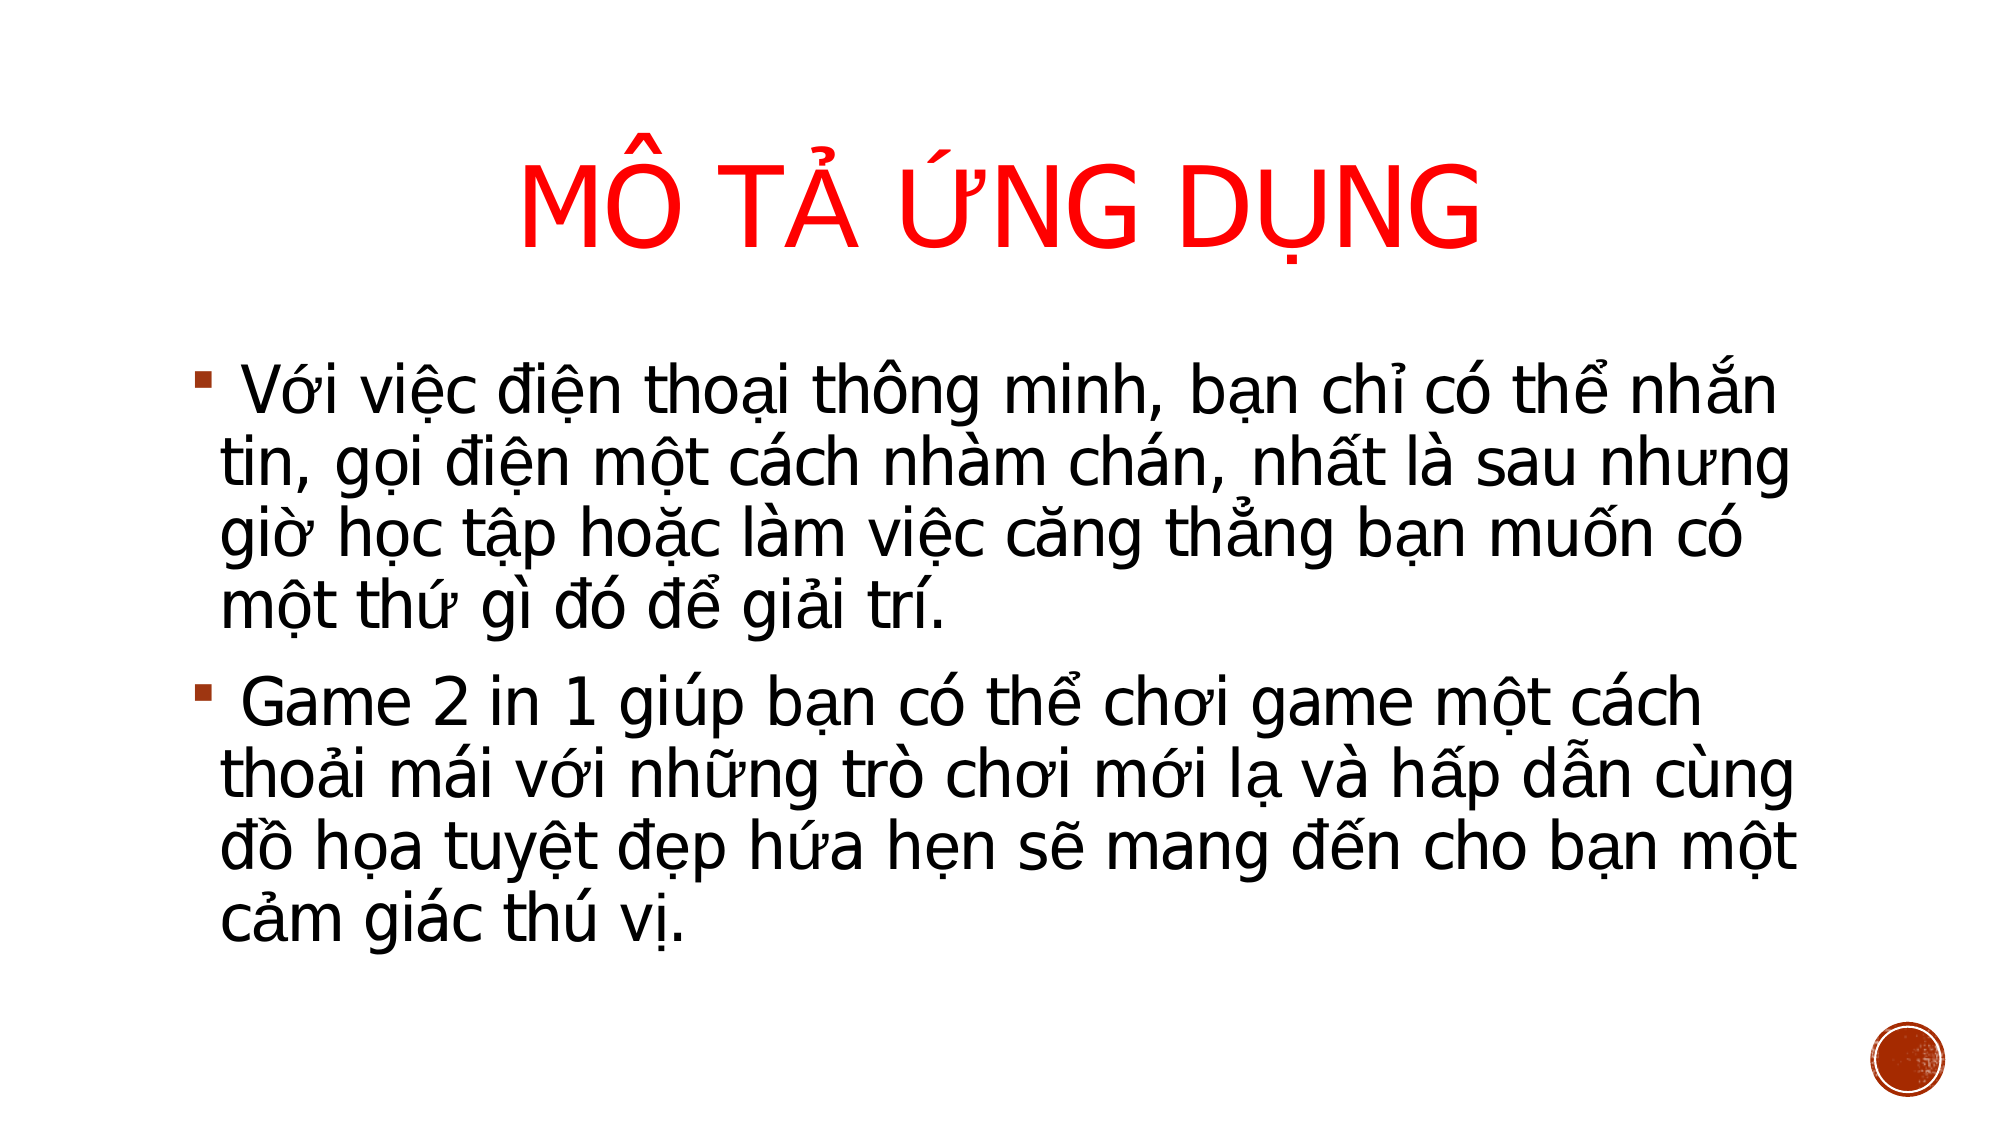

# Mô tả ứng dụng
 Với việc điện thoại thông minh, bạn chỉ có thể nhắn tin, gọi điện một cách nhàm chán, nhất là sau nhưng giờ học tập hoặc làm việc căng thẳng bạn muốn có một thứ gì đó để giải trí.
 Game 2 in 1 giúp bạn có thể chơi game một cách thoải mái với những trò chơi mới lạ và hấp dẫn cùng đồ họa tuyệt đẹp hứa hẹn sẽ mang đến cho bạn một cảm giác thú vị.